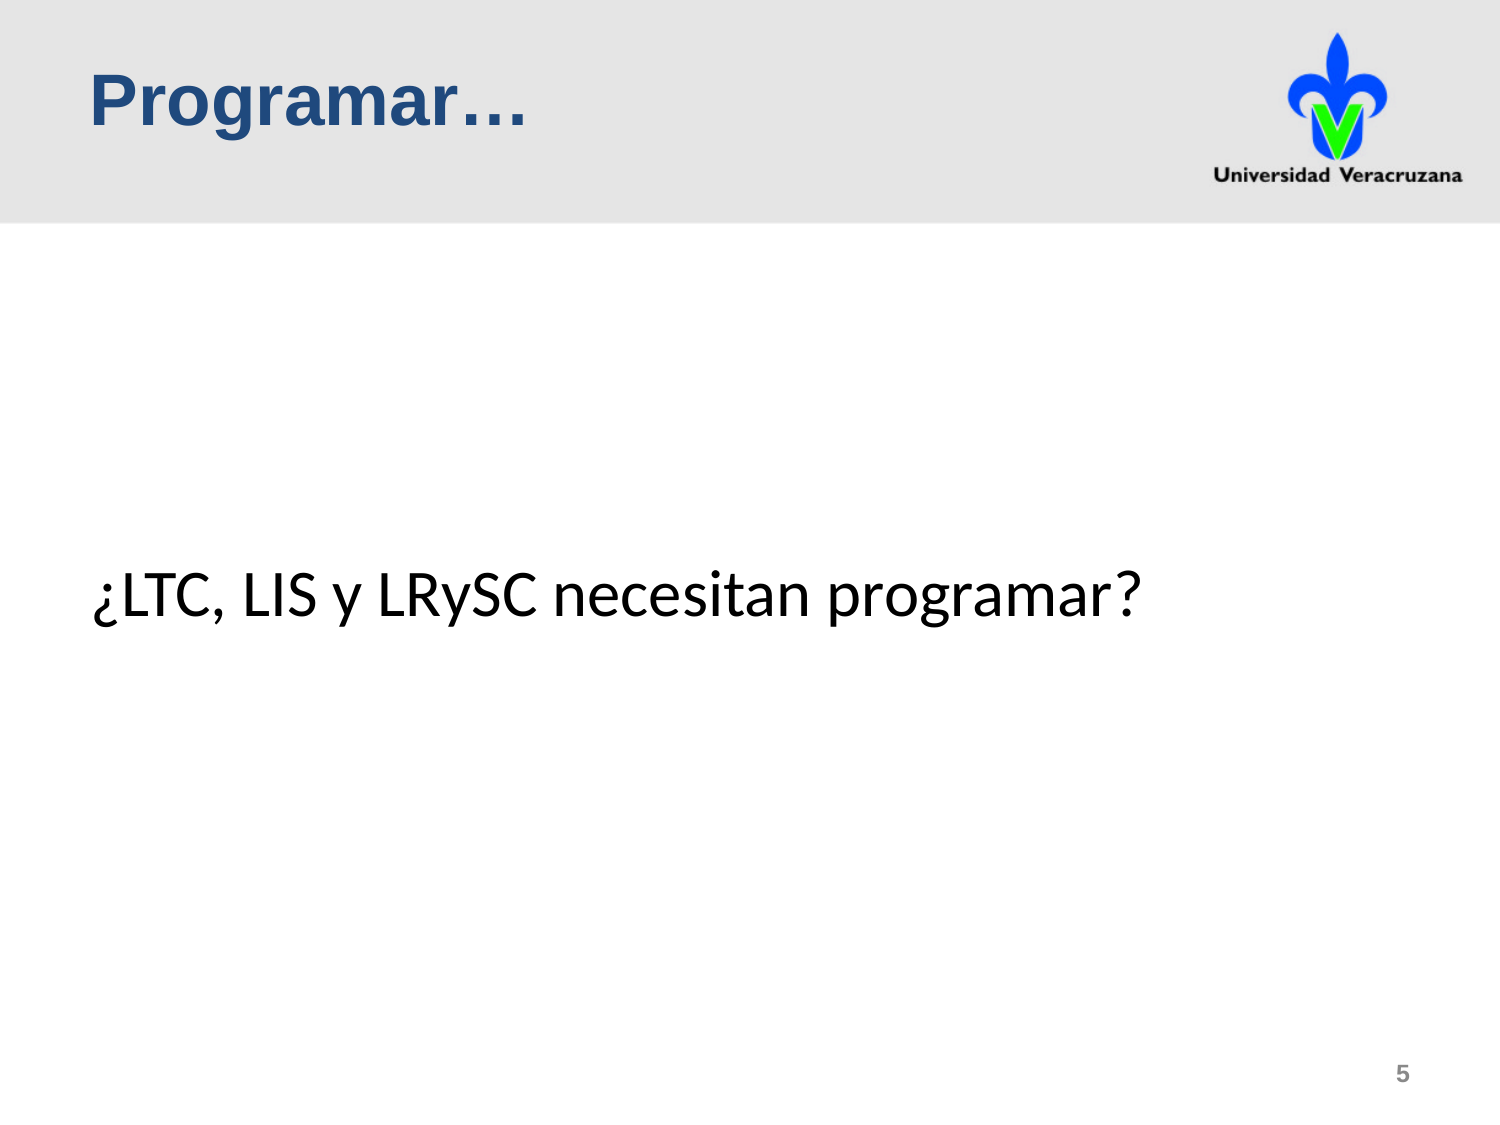

# Programar…

¿LTC, LIS y LRySC necesitan programar?

5